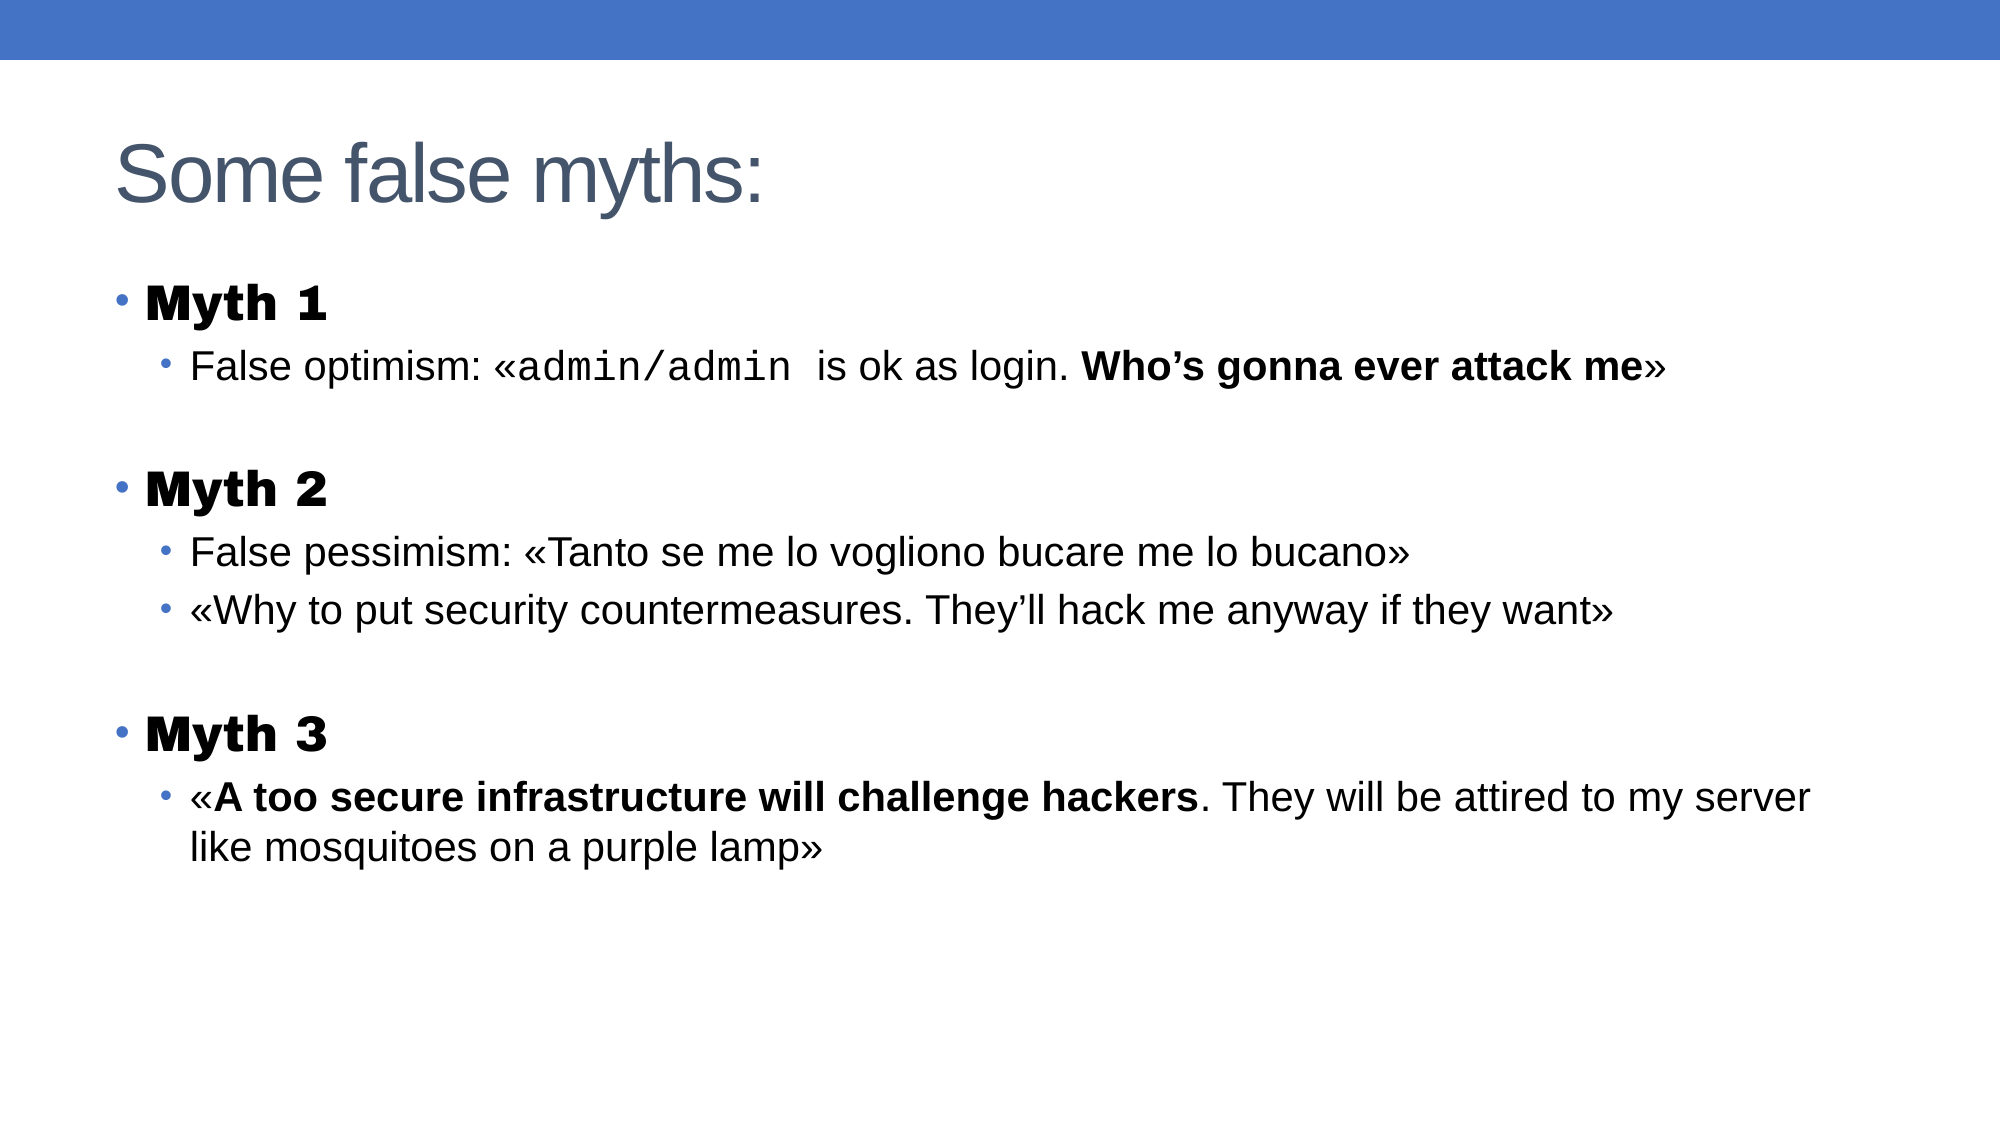

# Some false myths:
Myth 1
False optimism: «admin/admin is ok as login. Who’s gonna ever attack me»

Myth 2
False pessimism: «Tanto se me lo vogliono bucare me lo bucano»
«Why to put security countermeasures. They’ll hack me anyway if they want»

Myth 3
«A too secure infrastructure will challenge hackers. They will be attired to my server like mosquitoes on a purple lamp»